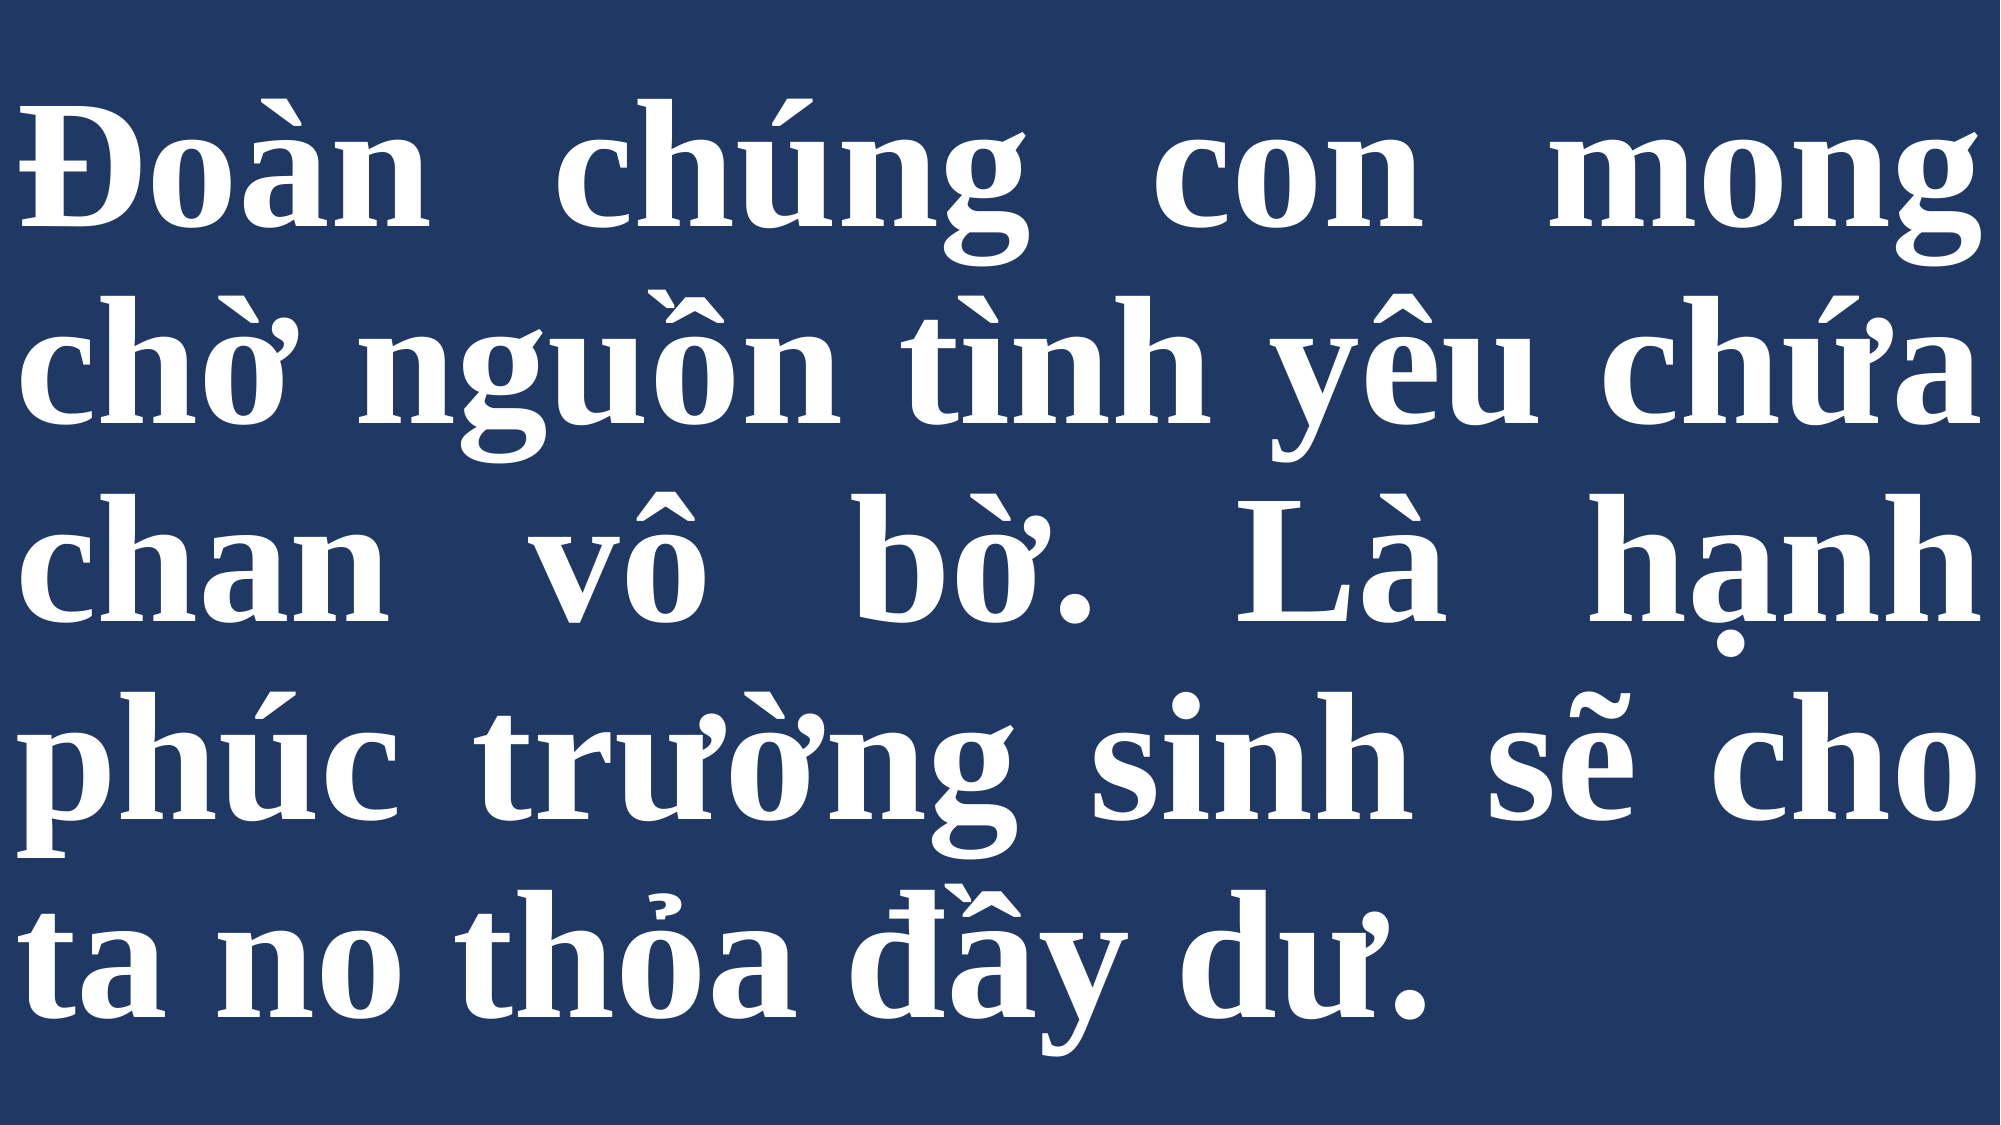

# Đoàn chúng con mong chờ nguồn tình yêu chứa chan vô bờ. Là hạnh phúc trường sinh sẽ cho ta no thỏa đầy dư.